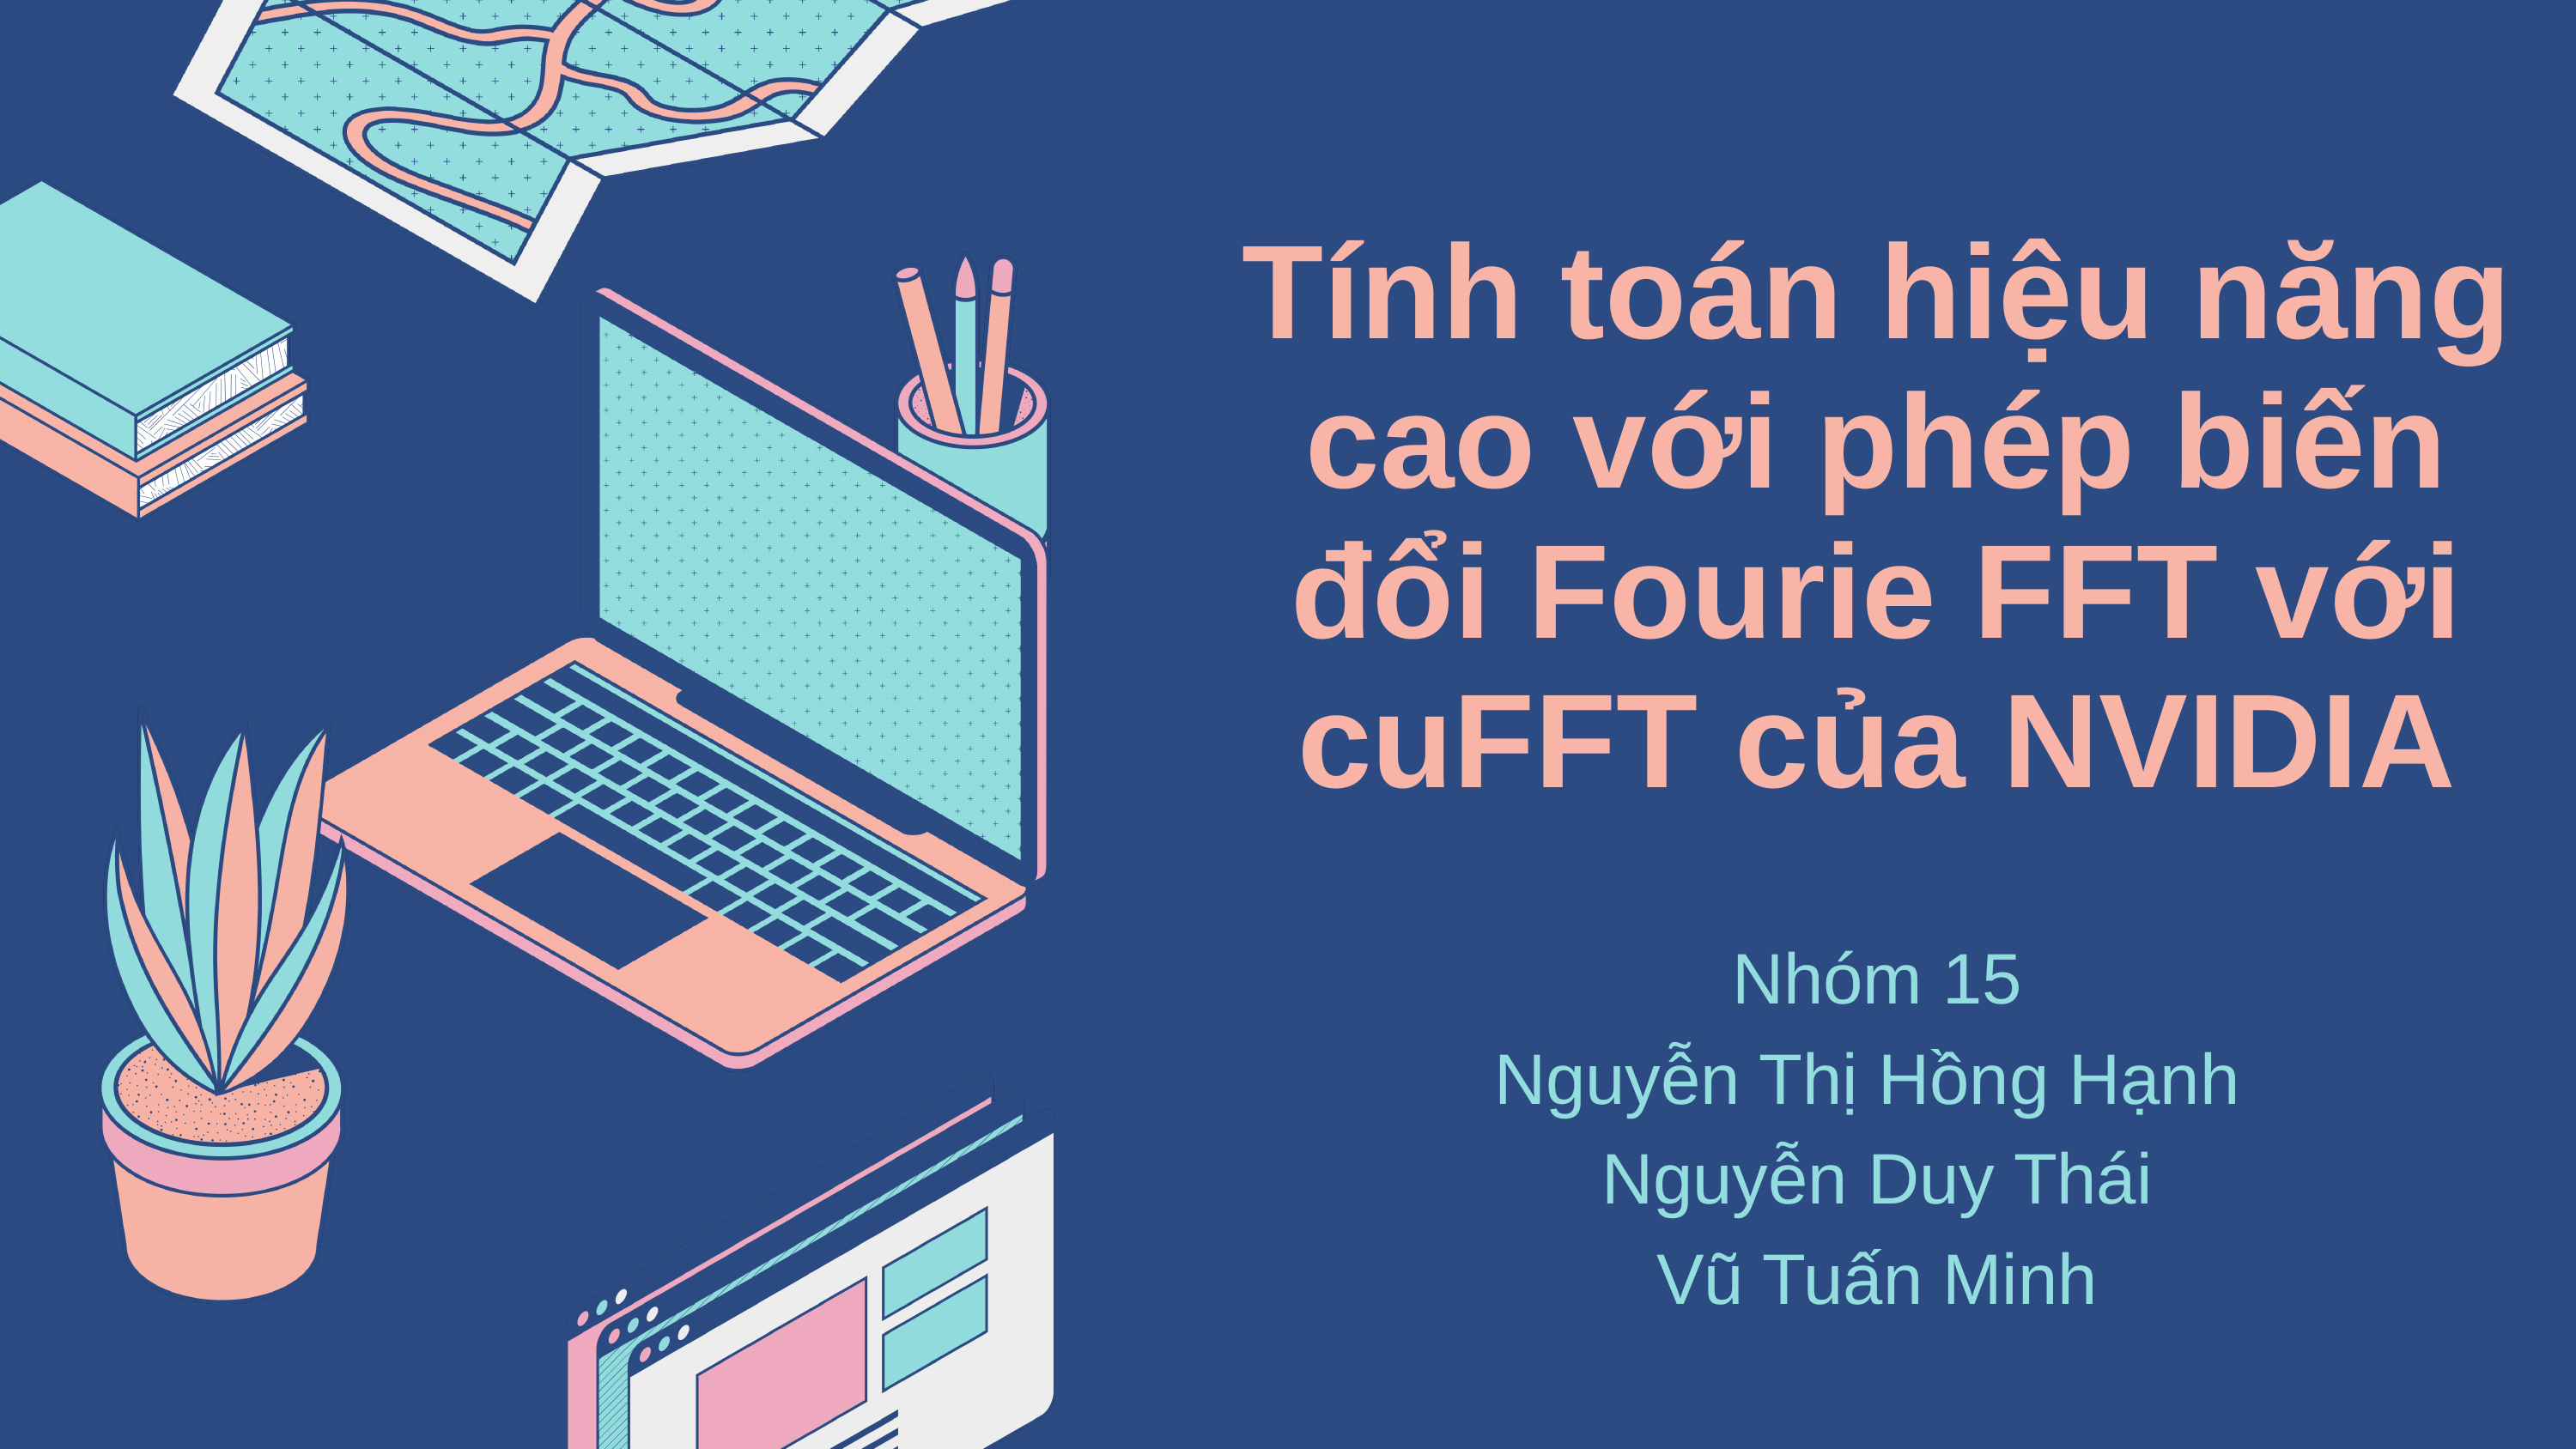

Tính toán hiệu năng cao với phép biến đổi Fourie FFT với cuFFT của NVIDIA
Nhóm 15
Nguyễn Thị Hồng Hạnh
Nguyễn Duy Thái
Vũ Tuấn Minh